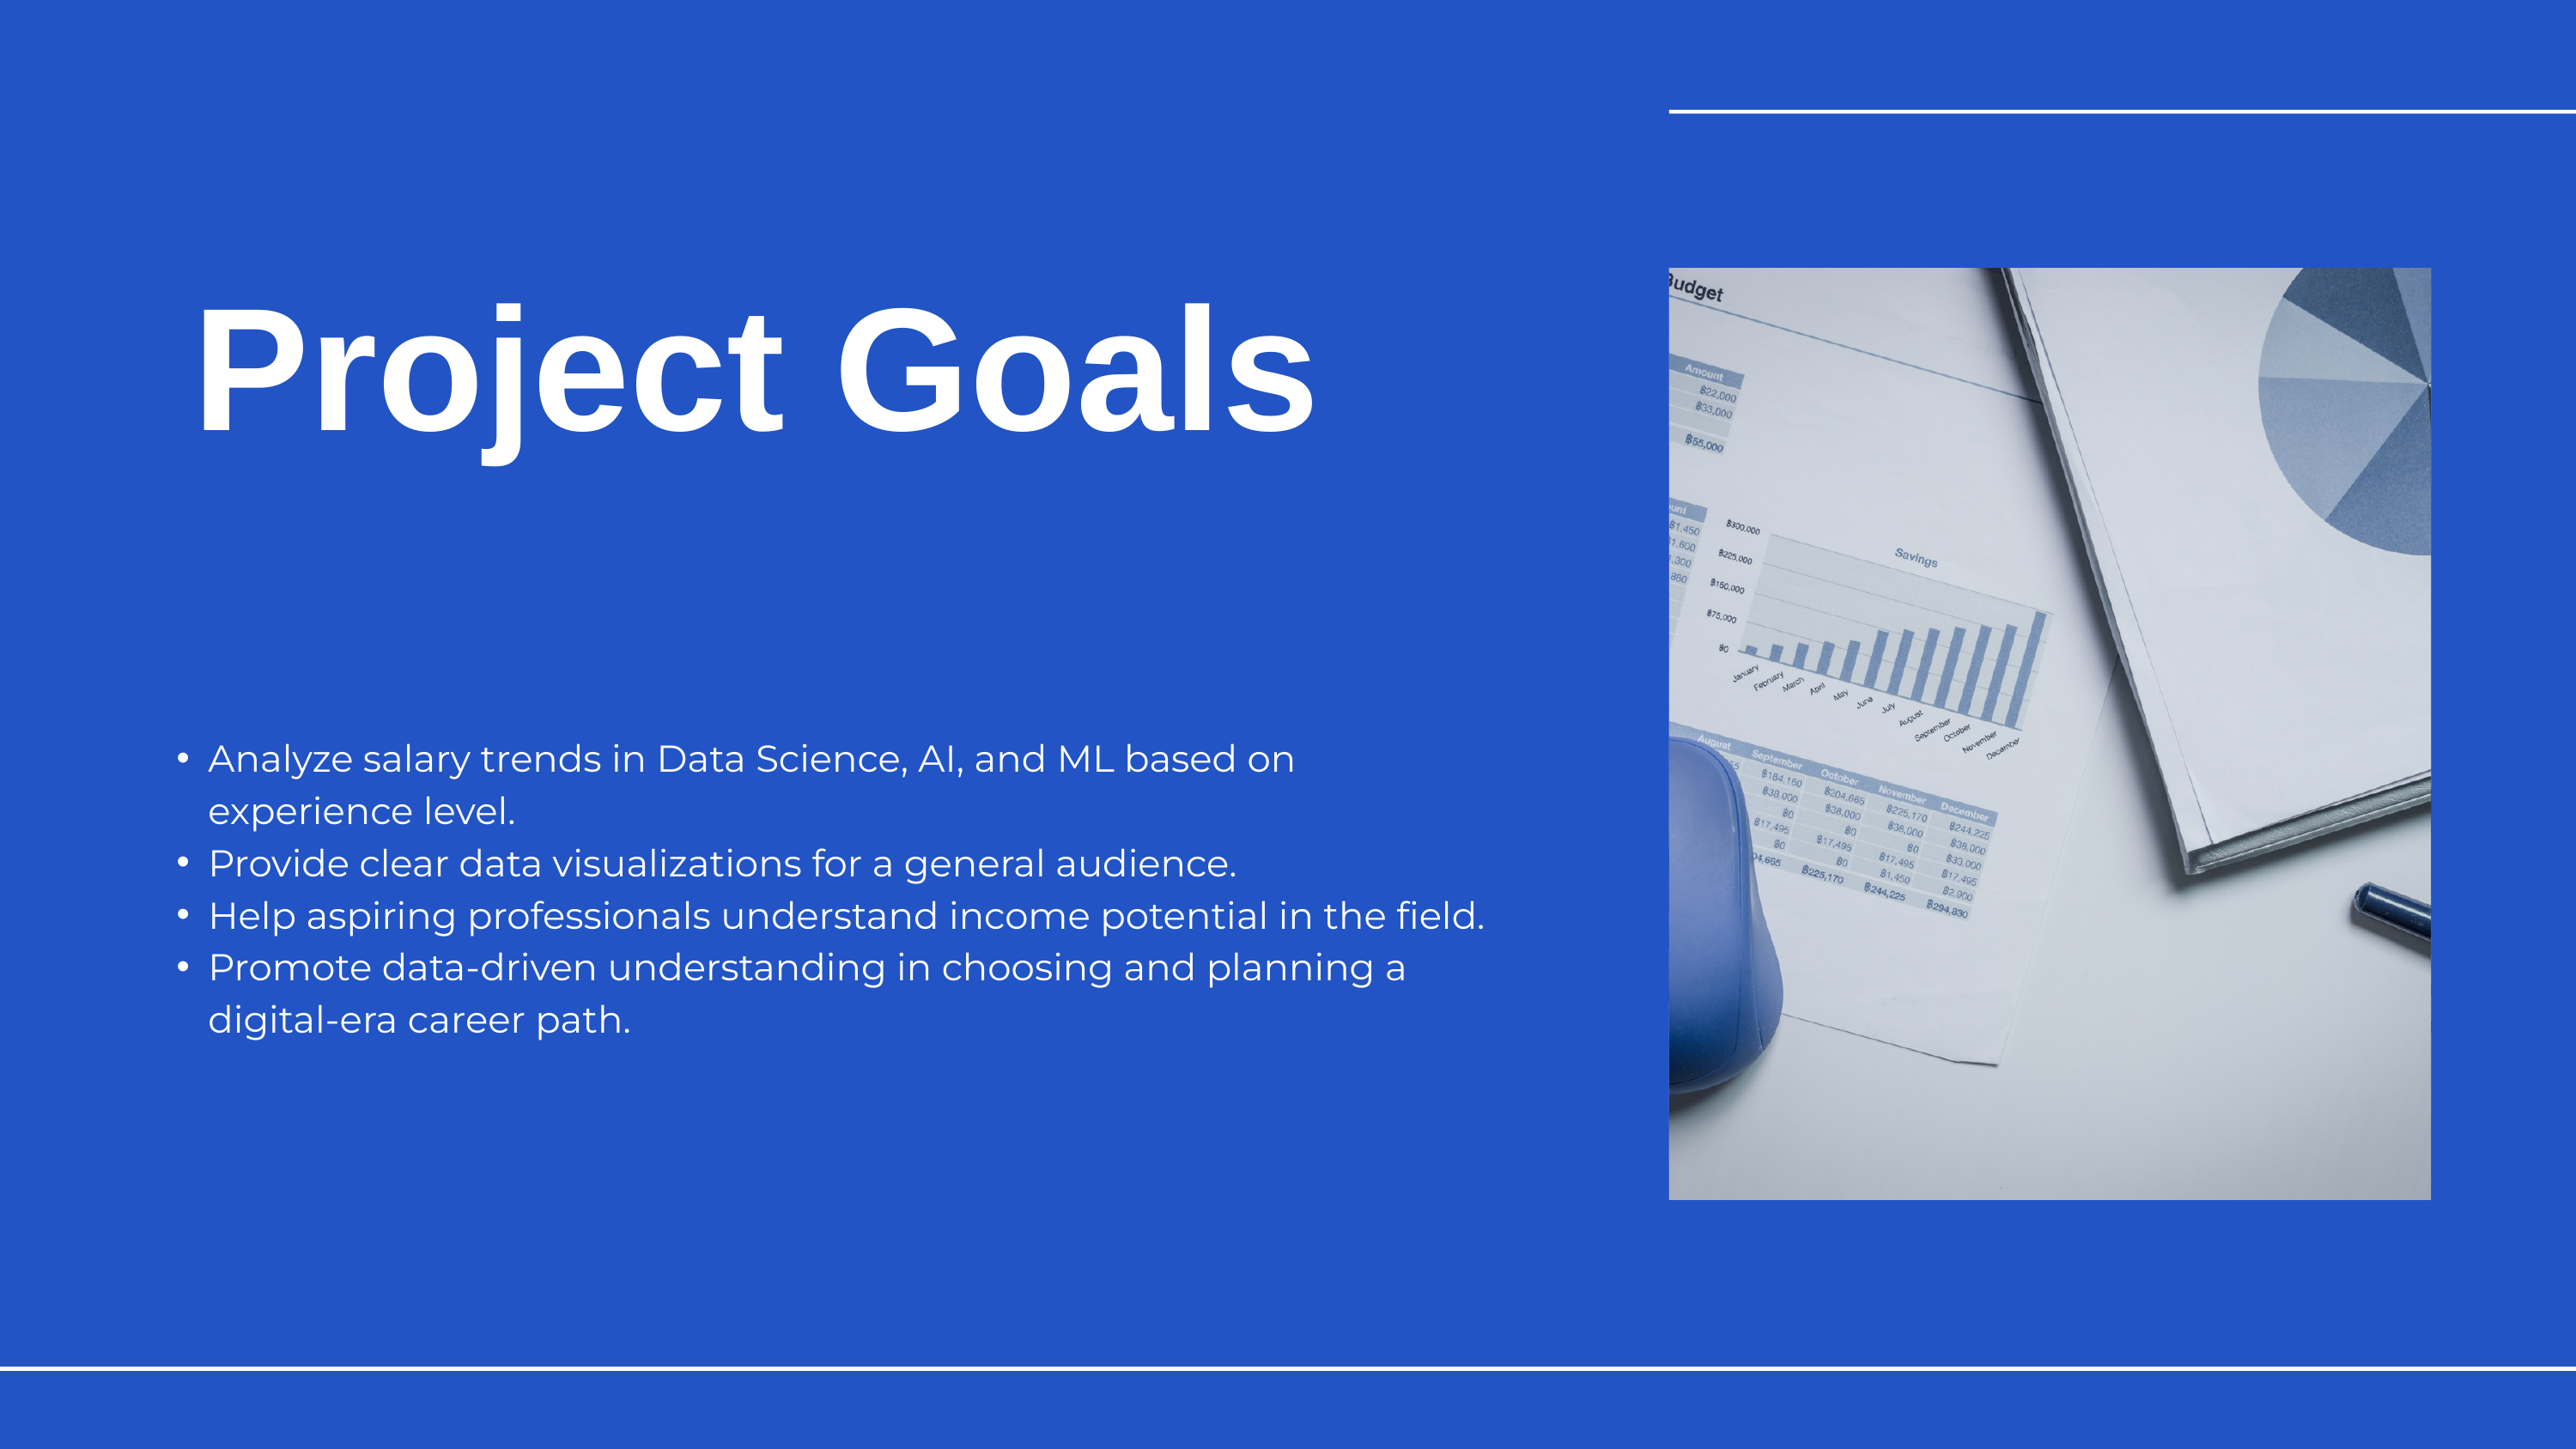

Project Goals

Analyze salary trends in Data Science, AI, and ML based on experience level.
Provide clear data visualizations for a general audience.
Help aspiring professionals understand income potential in the field.
Promote data-driven understanding in choosing and planning a digital-era career path.